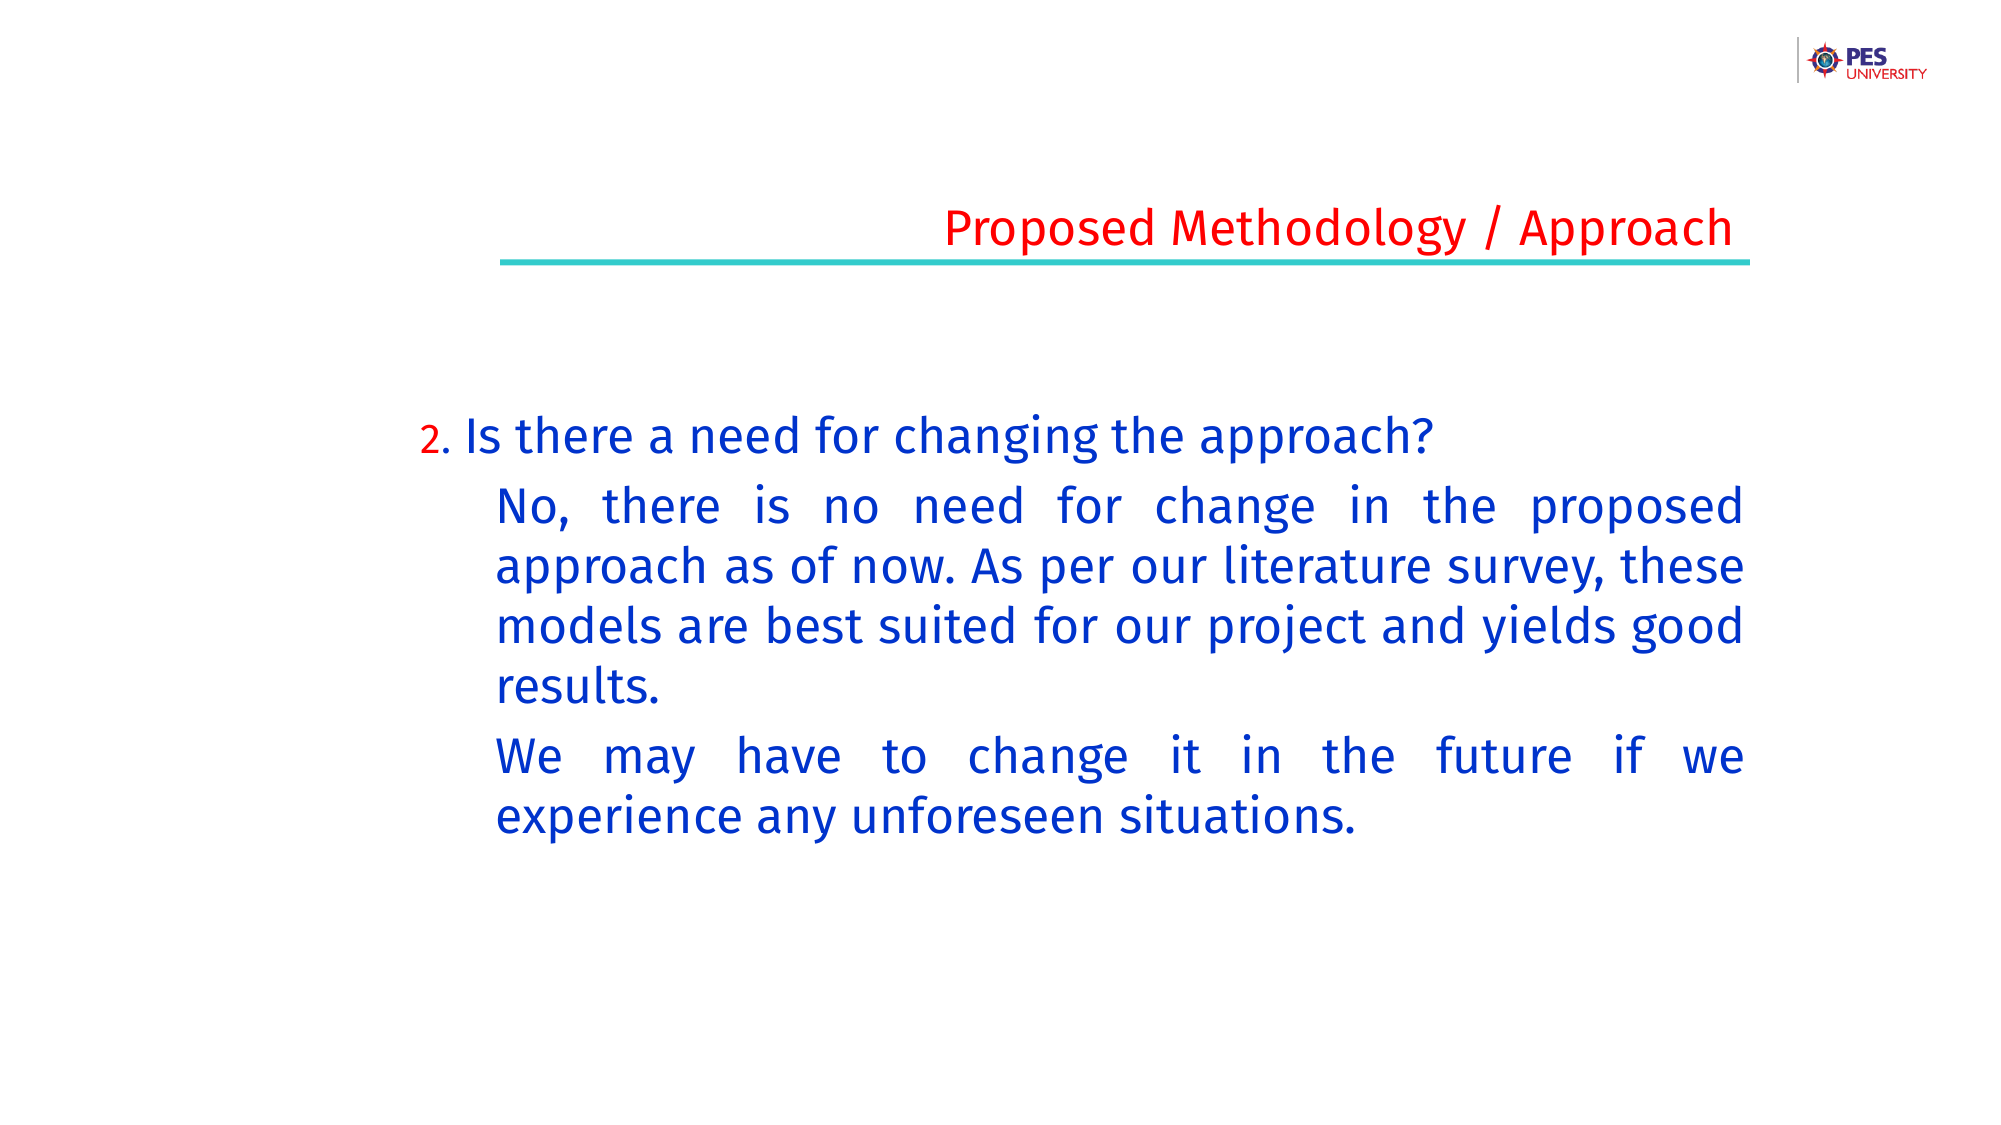

Proposed Methodology / Approach

2. Is there a need for changing the approach?
No, there is no need for change in the proposed approach as of now. As per our literature survey, these models are best suited for our project and yields good results.
We may have to change it in the future if we experience any unforeseen situations.